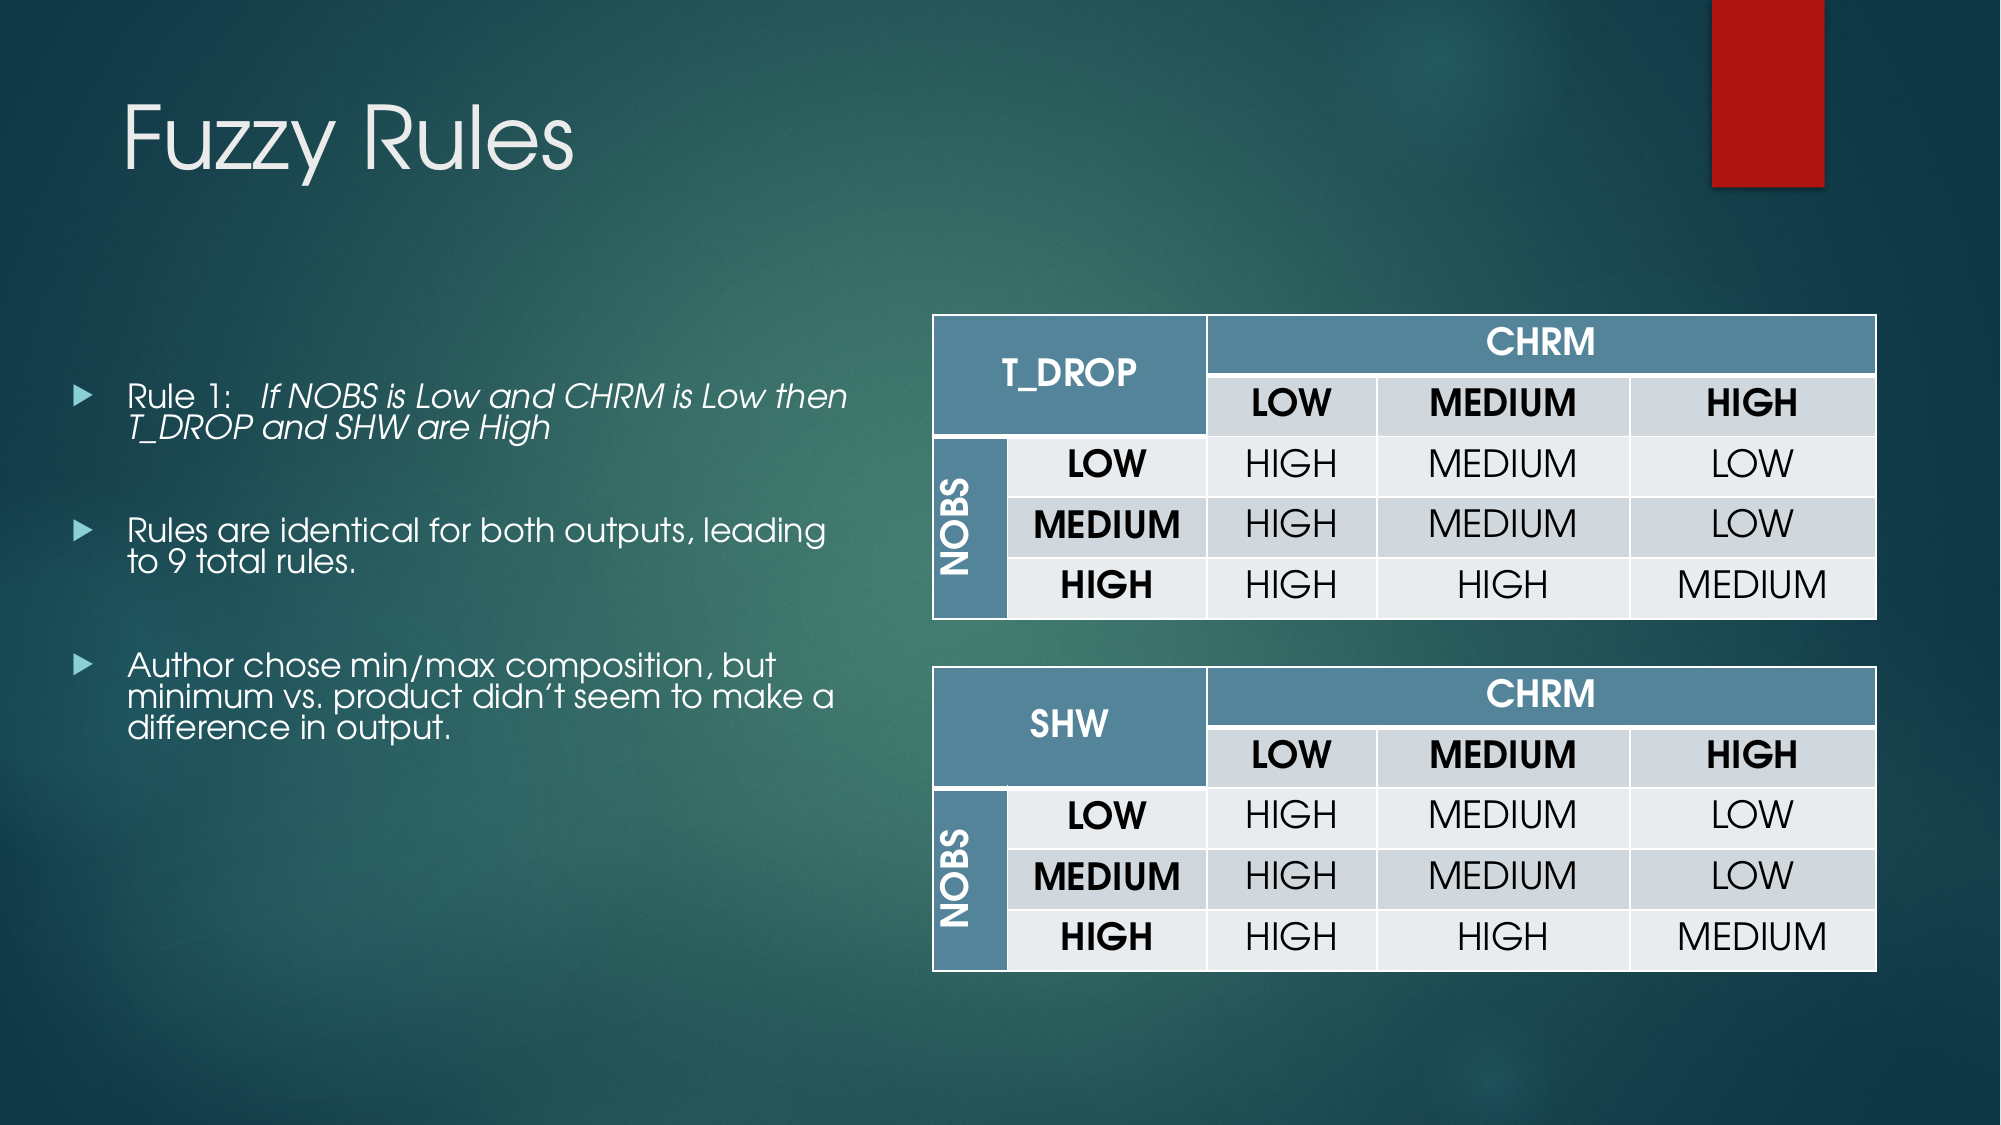

# Fuzzy Rules
| T\_DROP |  | CHRM |  |  |
| --- | --- | --- | --- | --- |
|  |  | LOW | MEDIUM | HIGH |
| NOBS | LOW | HIGH | MEDIUM | LOW |
|  | MEDIUM | HIGH | MEDIUM | LOW |
|  | HIGH | HIGH | HIGH | MEDIUM |
Rule 1:   If NOBS is Low and CHRM is Low then T_DROP and SHW are High

Rules are identical for both outputs, leading to 9 total rules.

Author chose min/max composition, but minimum vs. product didn’t seem to make a difference in output.
| SHW |  | CHRM |  |  |
| --- | --- | --- | --- | --- |
|  |  | LOW | MEDIUM | HIGH |
| NOBS | LOW | HIGH | MEDIUM | LOW |
|  | MEDIUM | HIGH | MEDIUM | LOW |
|  | HIGH | HIGH | HIGH | MEDIUM |